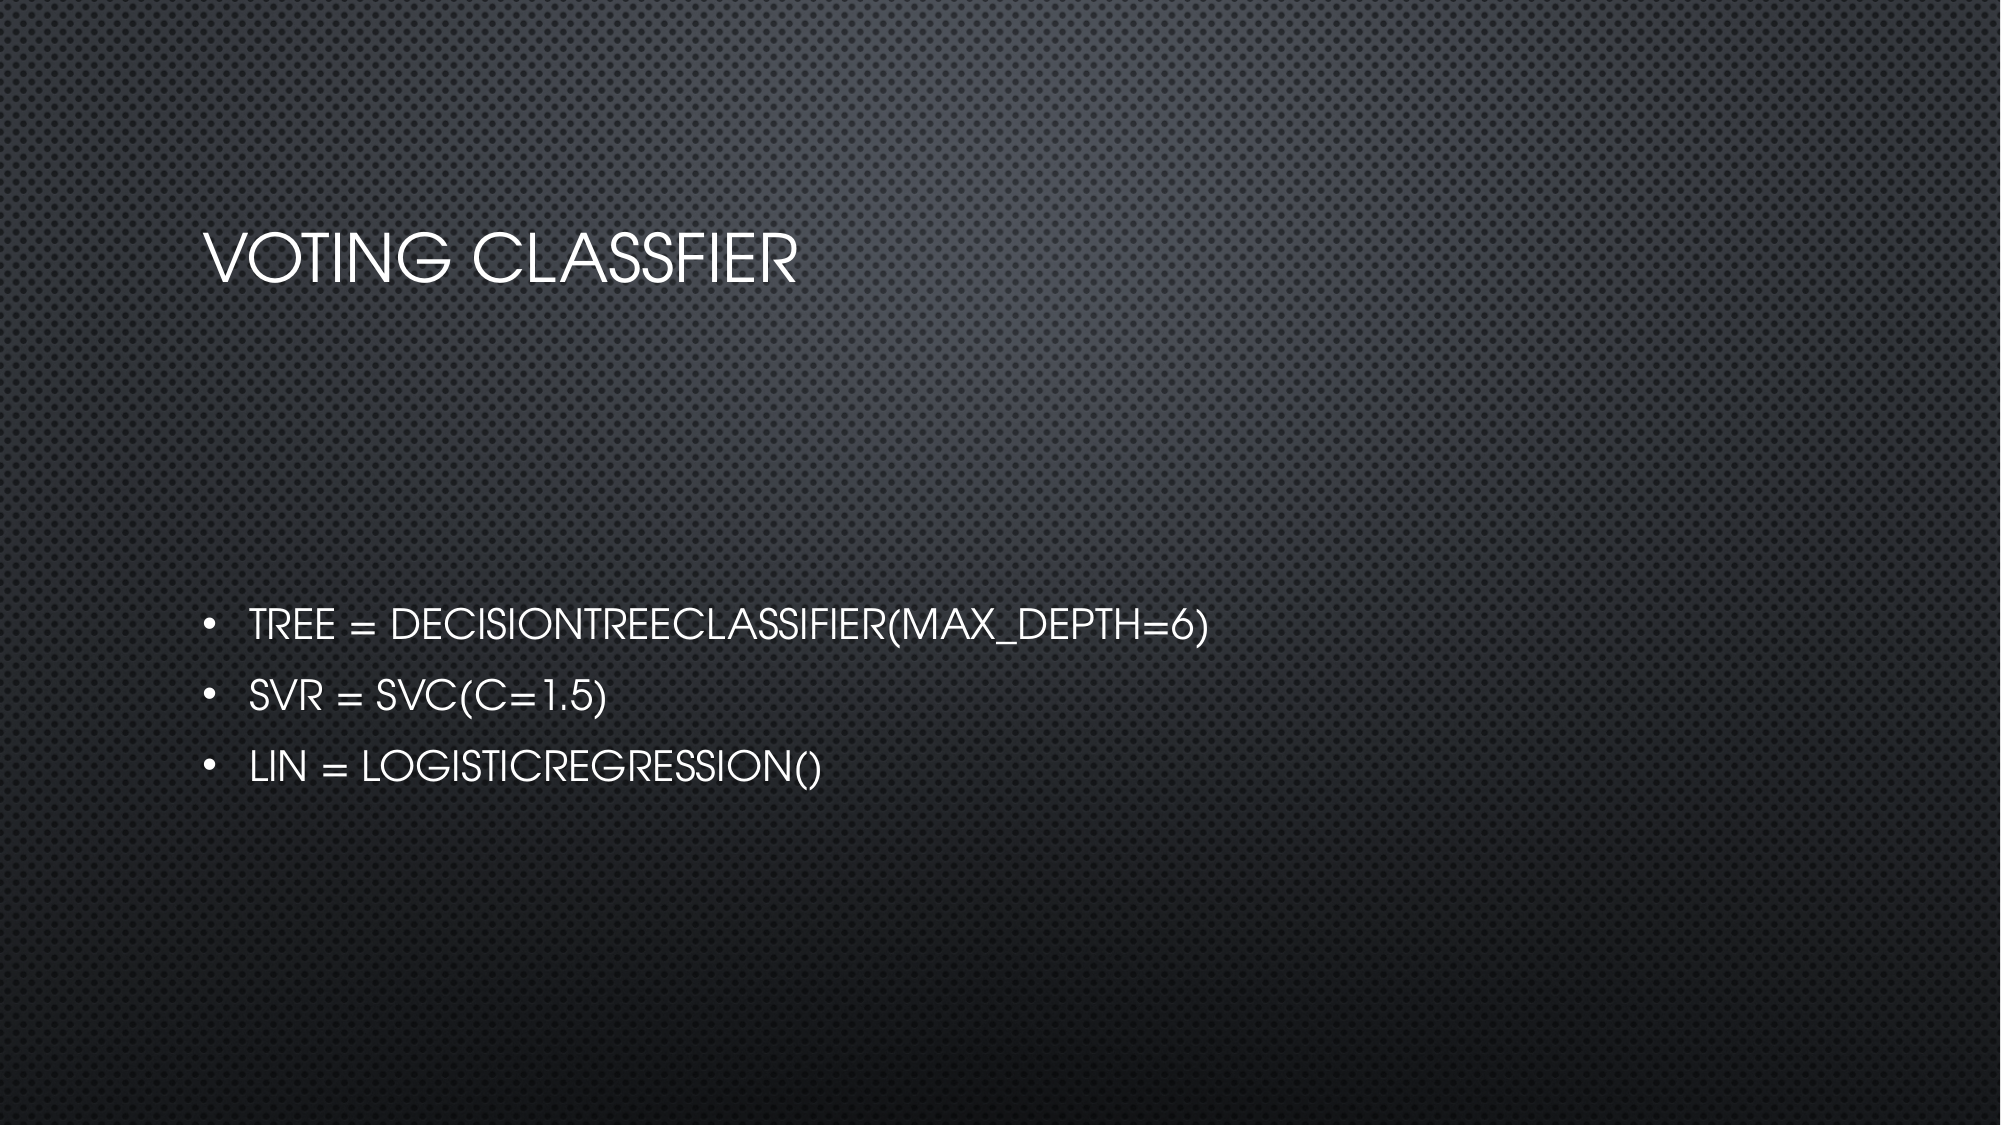

# Voting classfier
tree = DecisionTreeClassifier(max_depth=6)
svr = SVC(C=1.5)
lin = LogisticRegression()